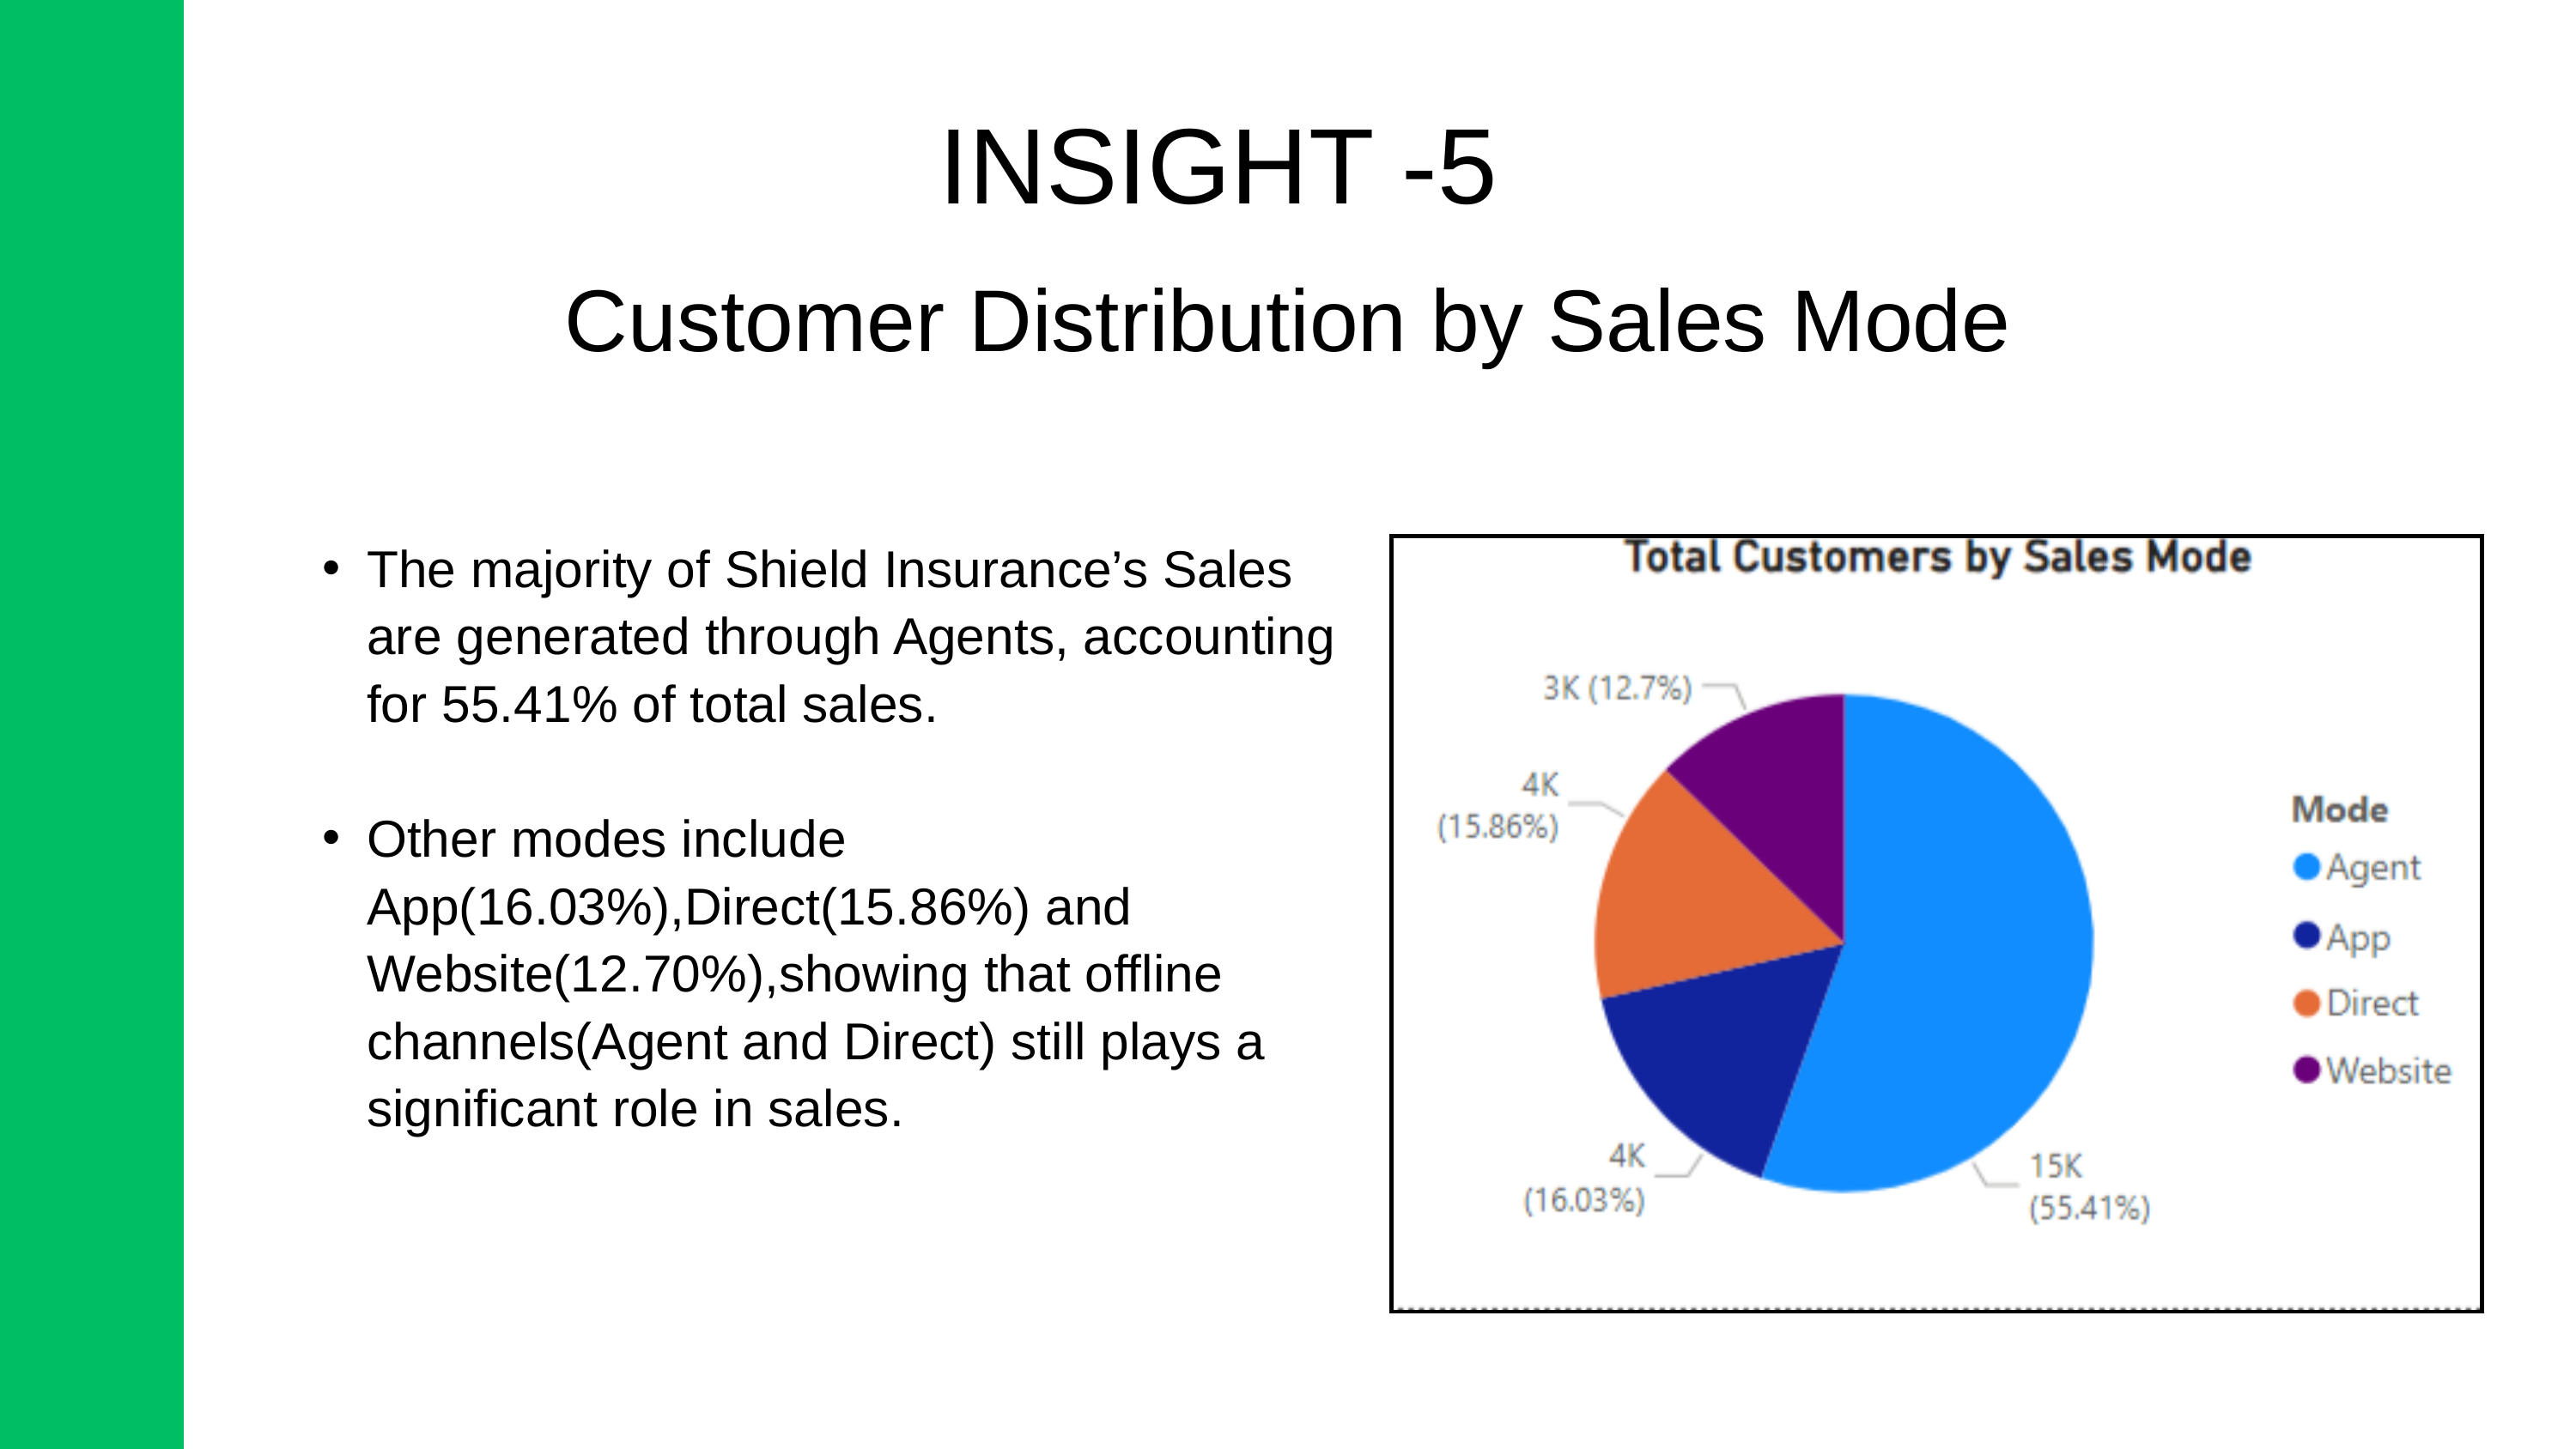

INSIGHT -5
Customer Distribution by Sales Mode
The majority of Shield Insurance’s Sales are generated through Agents, accounting for 55.41% of total sales.

Other modes include App(16.03%),Direct(15.86%) and Website(12.70%),showing that offline channels(Agent and Direct) still plays a significant role in sales.